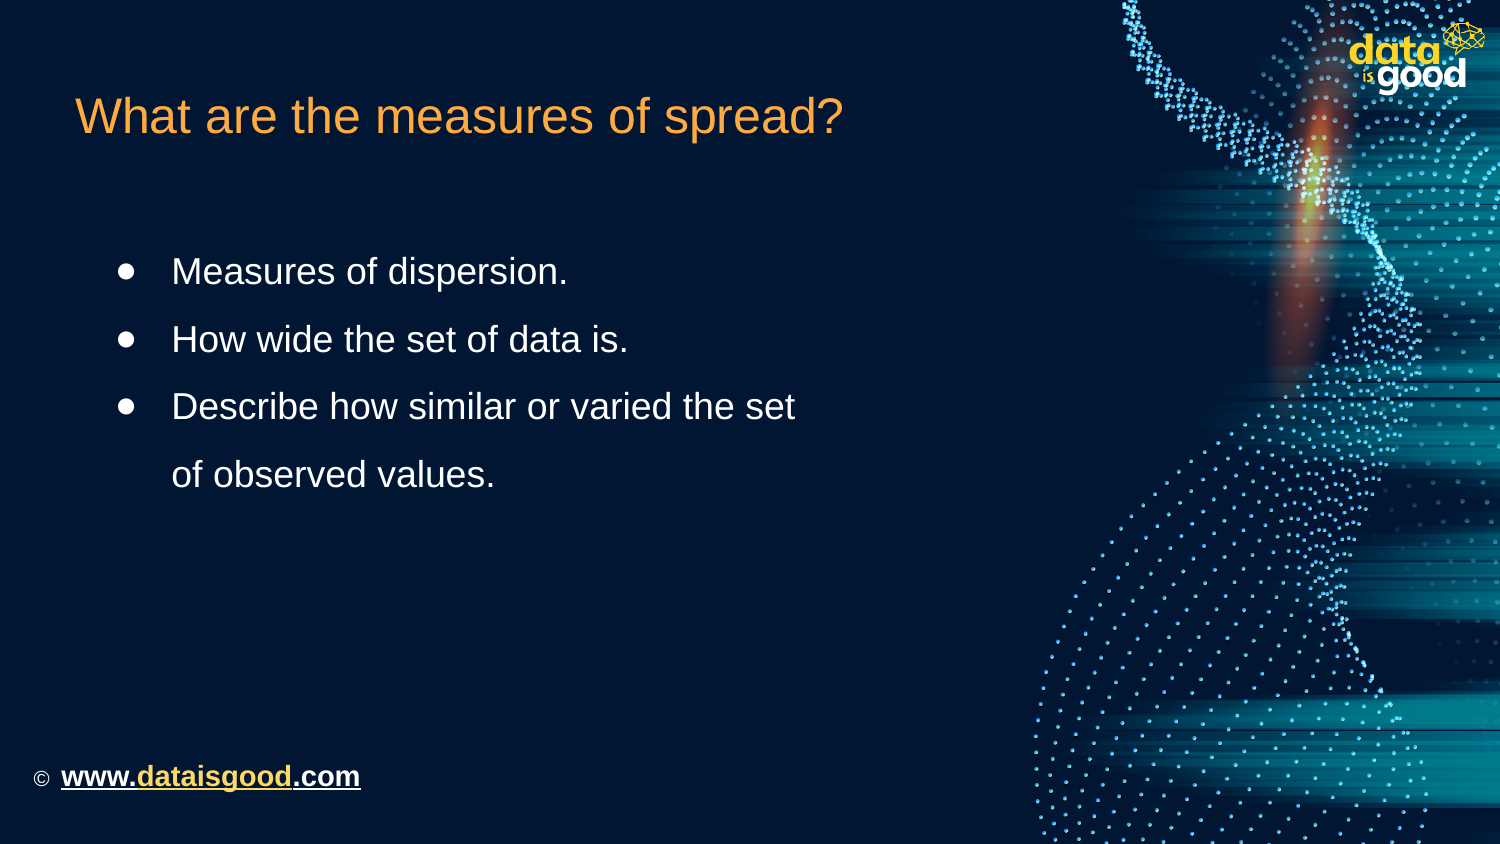

# What are the measures of spread?
Measures of dispersion.
How wide the set of data is.
Describe how similar or varied the set of observed values.